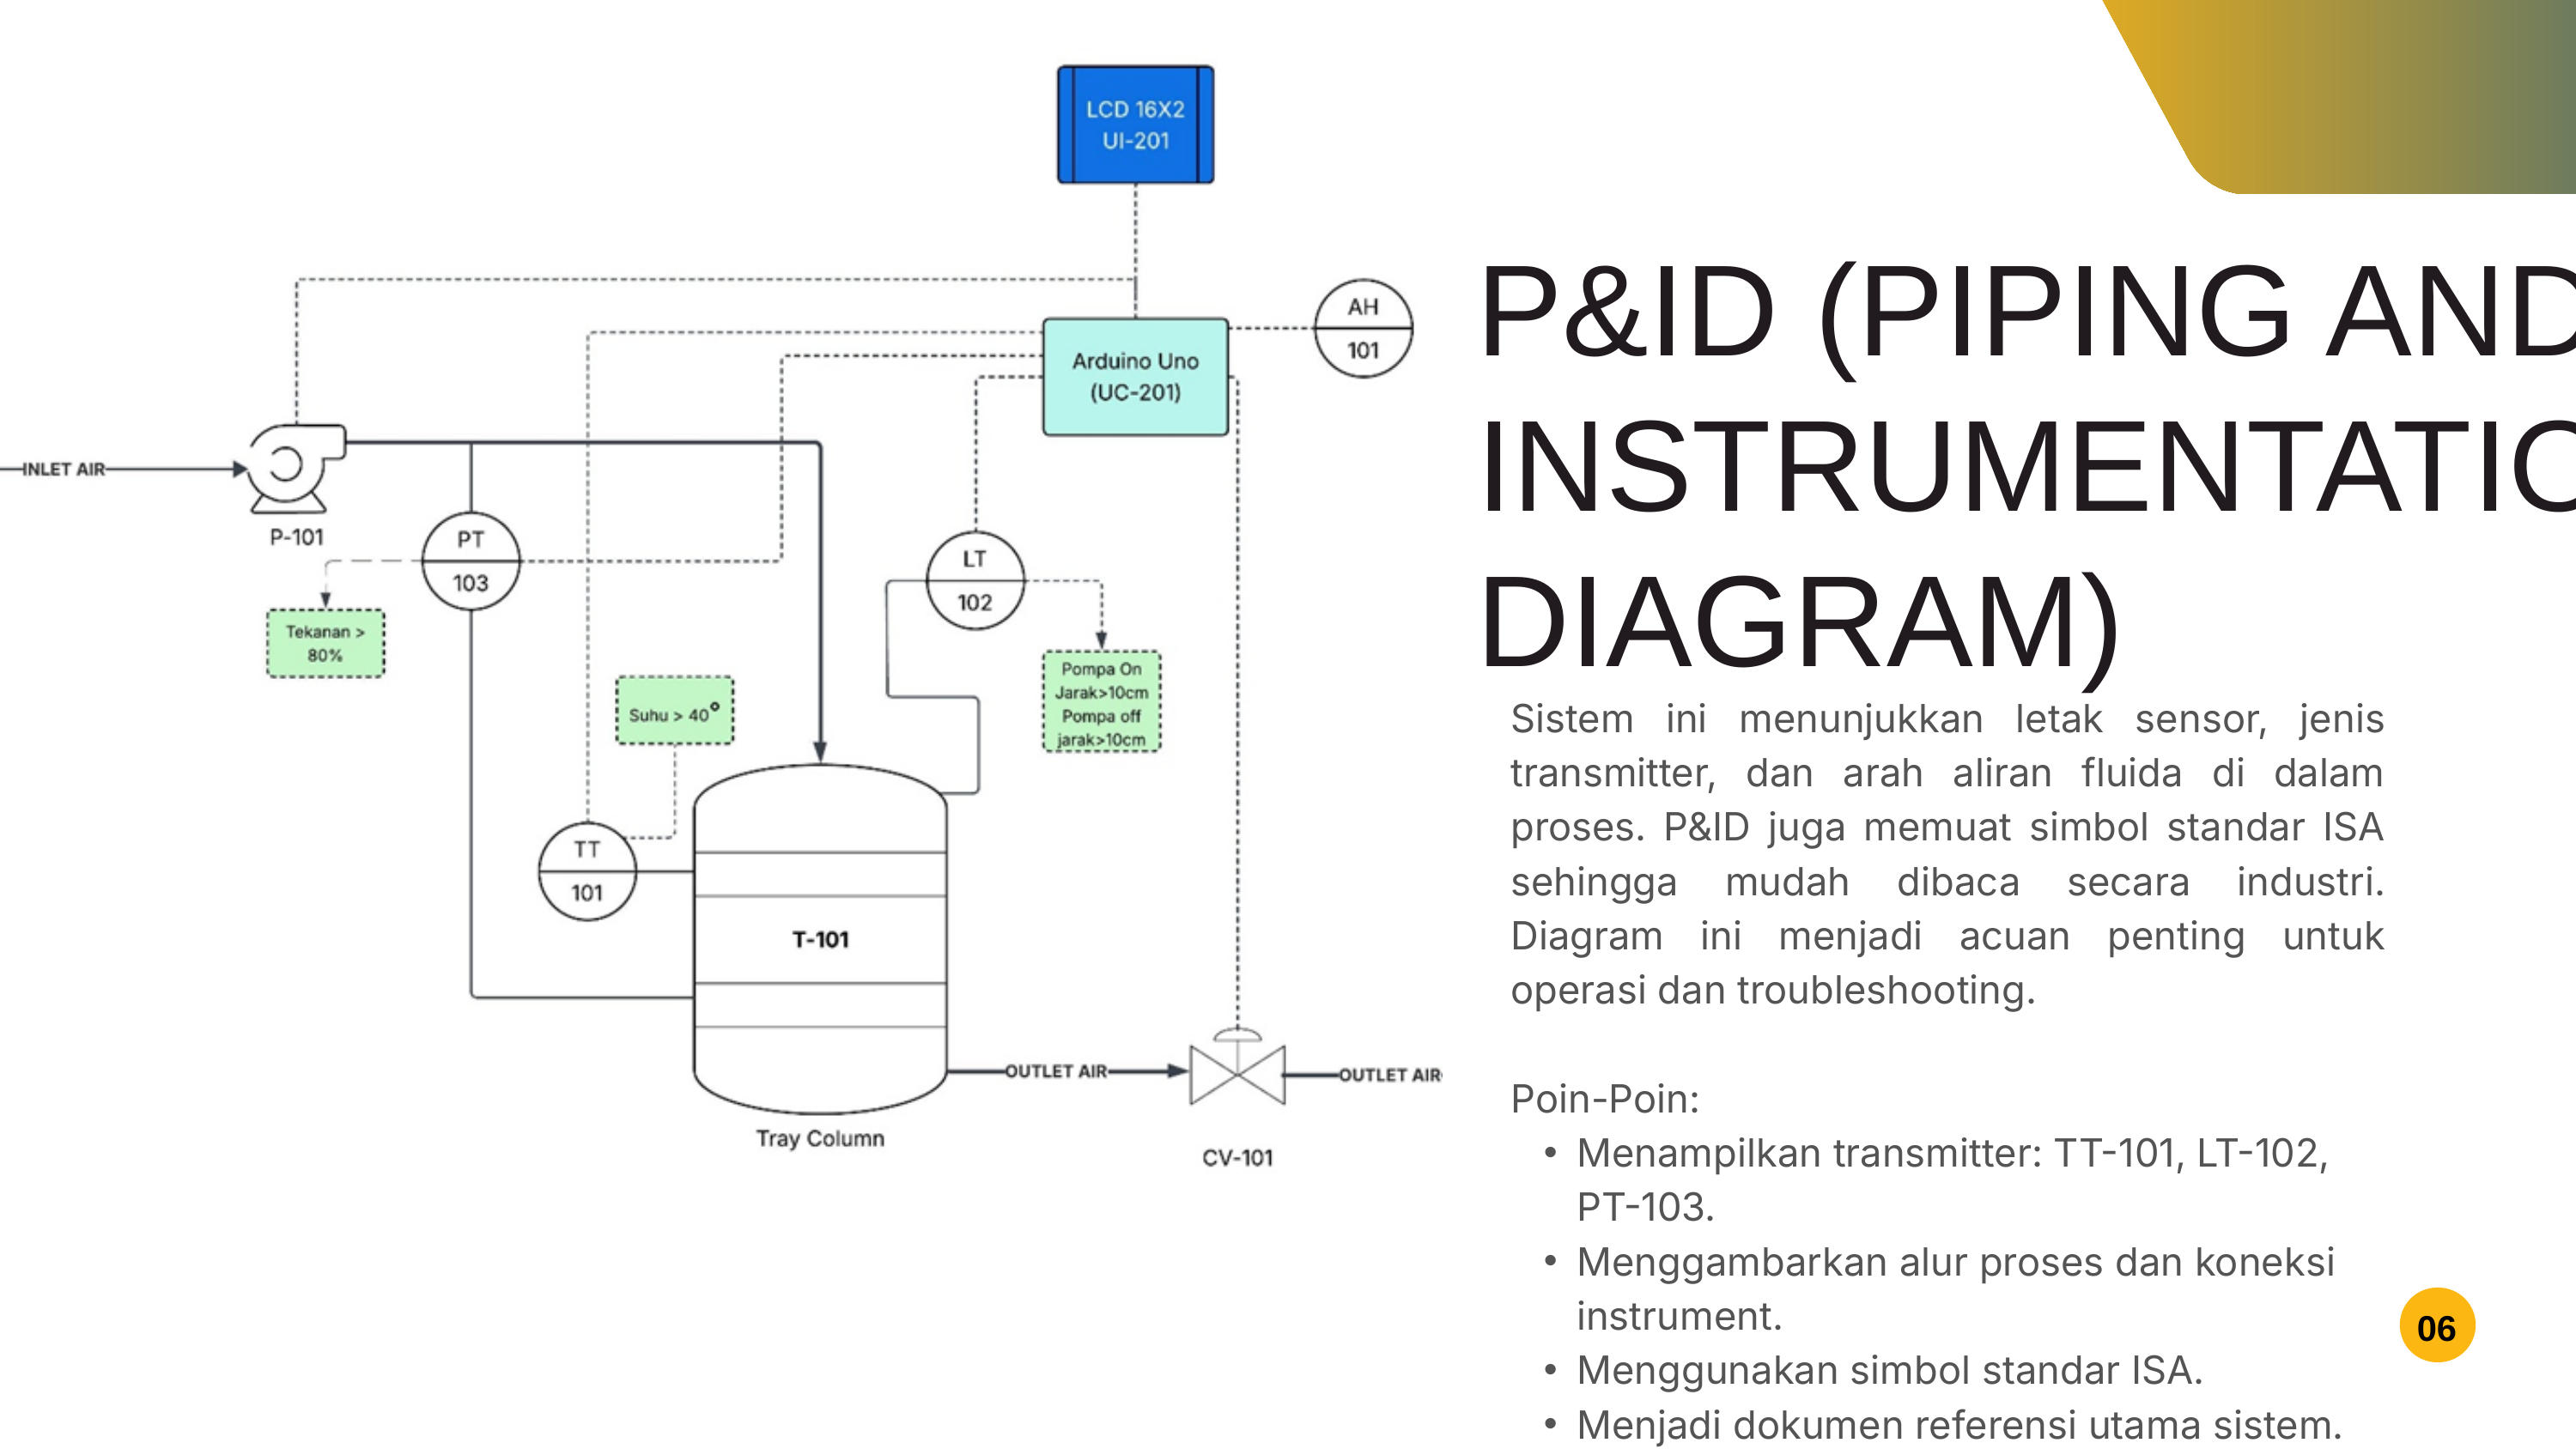

P&ID (PIPING AND INSTRUMENTATION DIAGRAM)
Sistem ini menunjukkan letak sensor, jenis transmitter, dan arah aliran fluida di dalam proses. P&ID juga memuat simbol standar ISA sehingga mudah dibaca secara industri. Diagram ini menjadi acuan penting untuk operasi dan troubleshooting.

Poin-Poin:
Menampilkan transmitter: TT-101, LT-102, PT-103.
Menggambarkan alur proses dan koneksi instrument.
Menggunakan simbol standar ISA.
Menjadi dokumen referensi utama sistem.

06